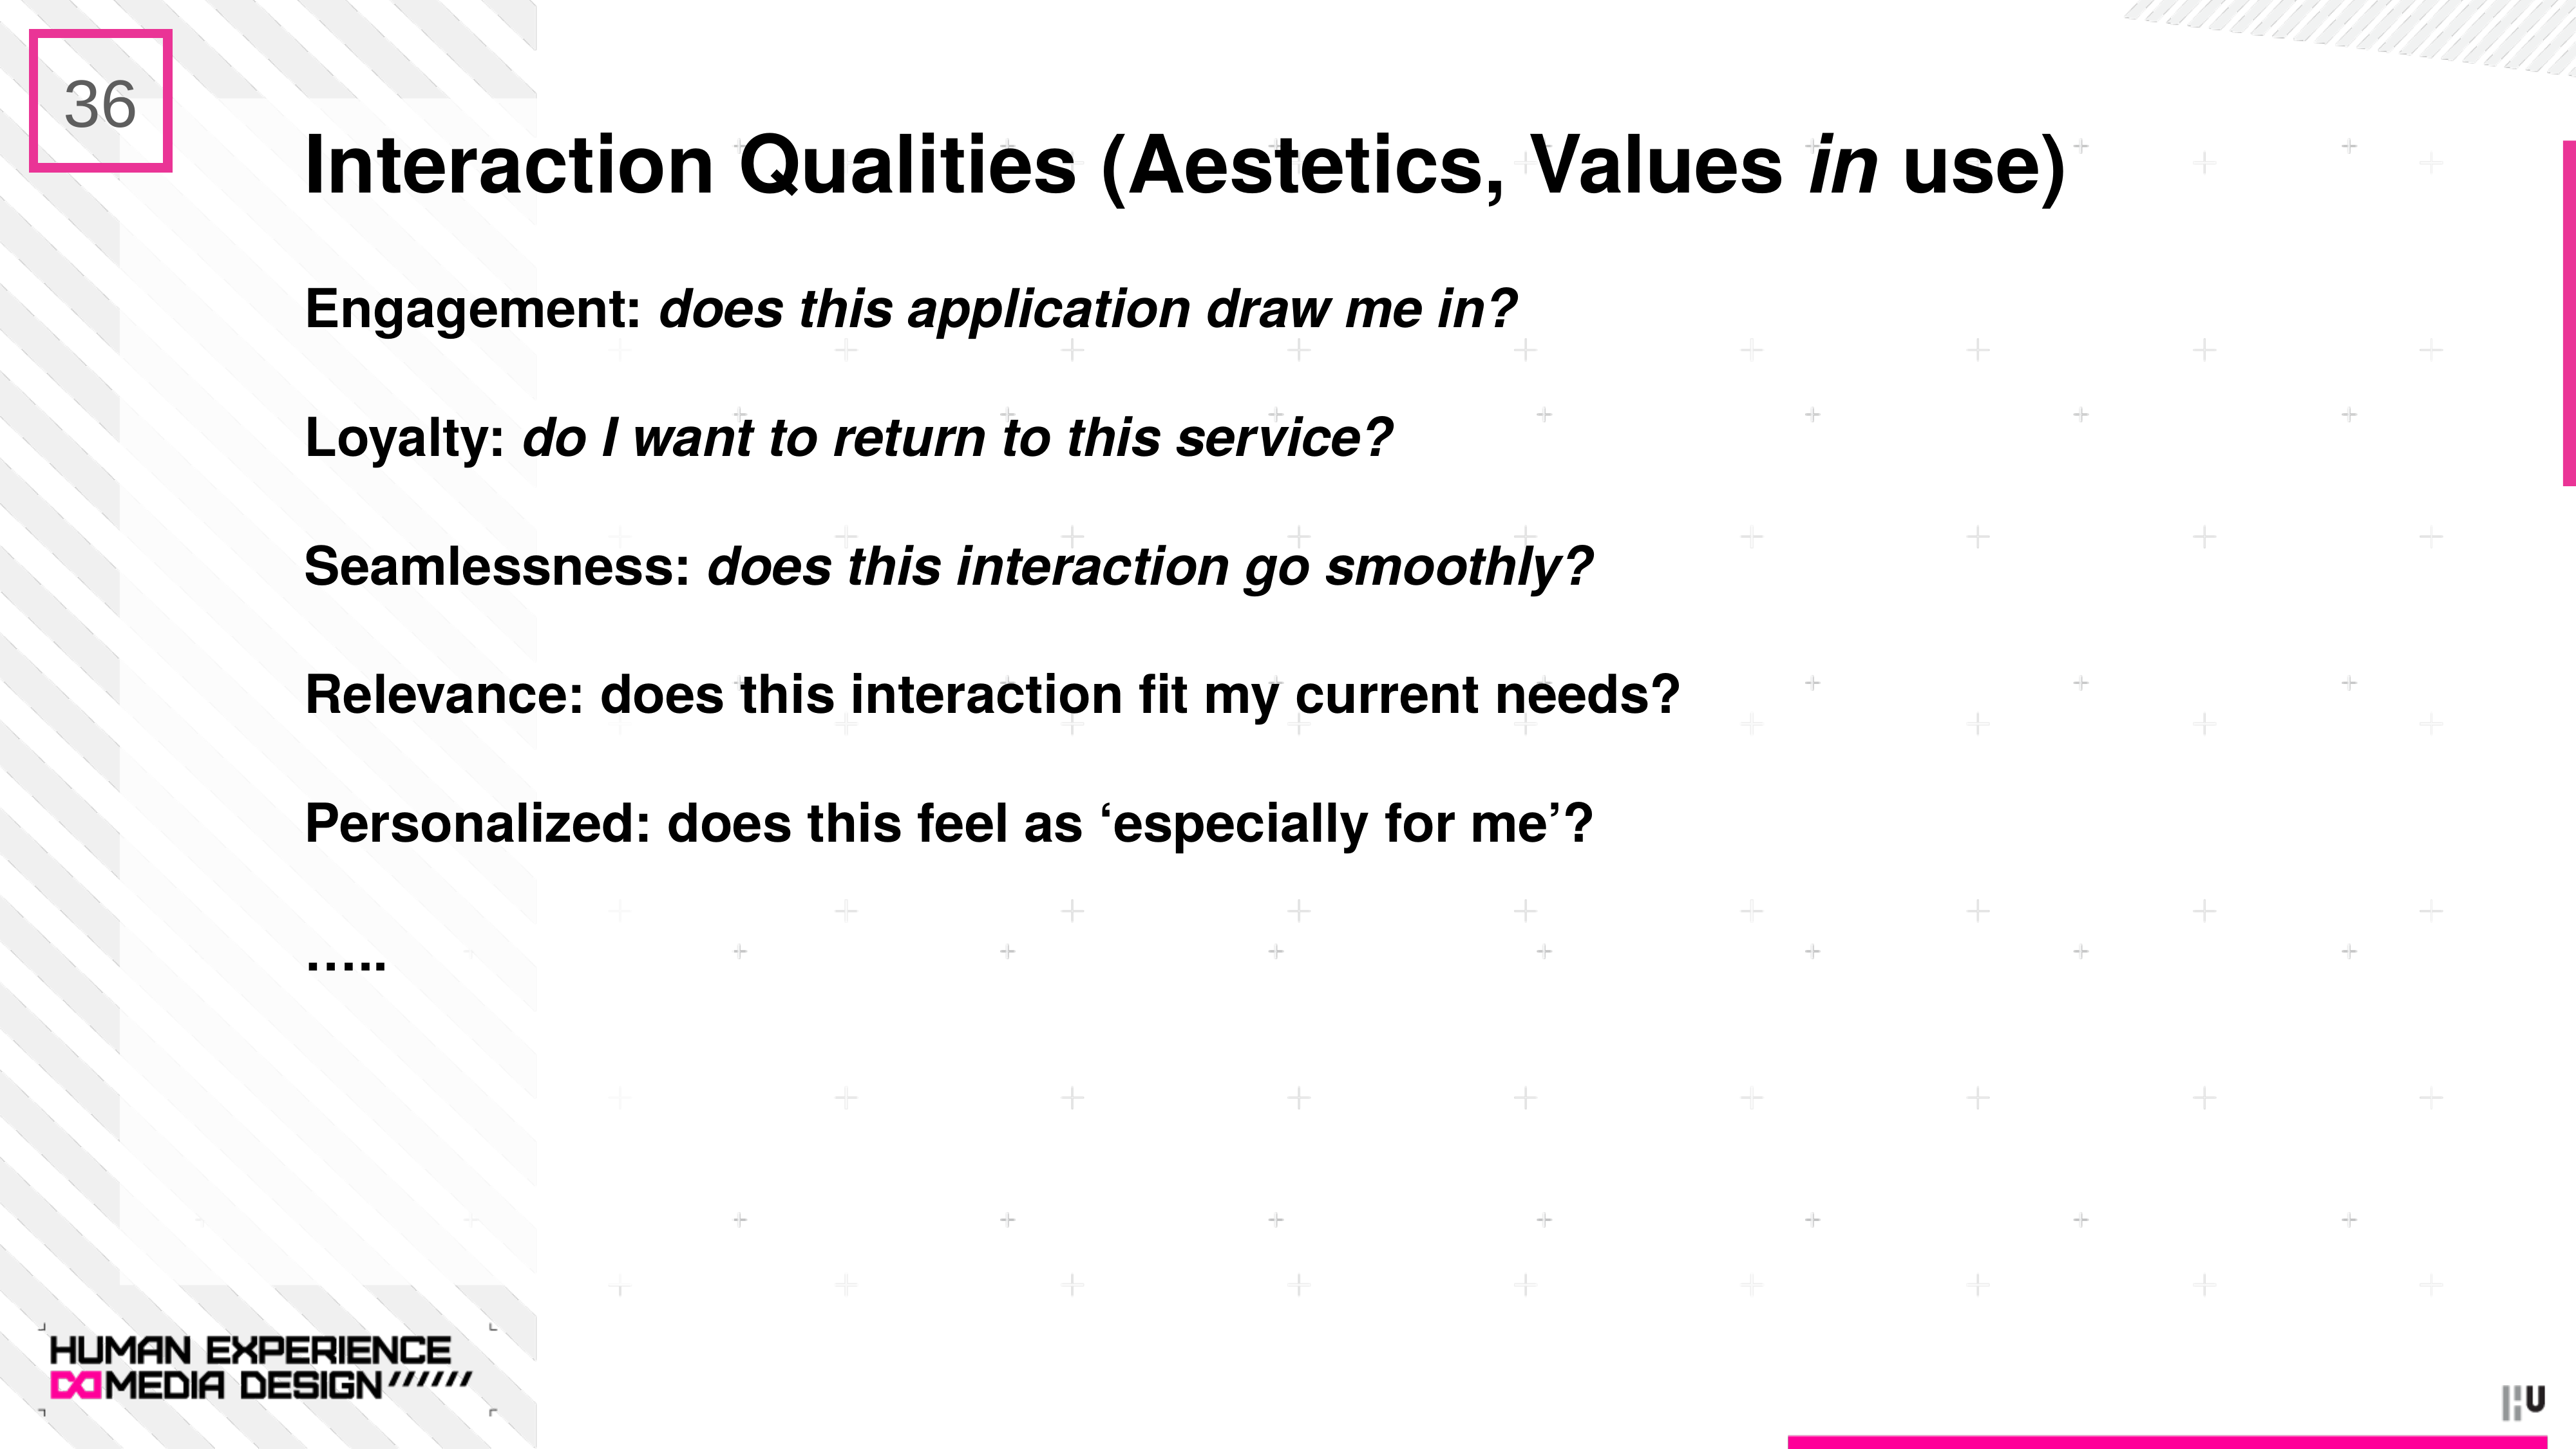

36
Interaction Qualities (Aestetics, Values in use)

Engagement: does this application draw me in?

Loyalty: do I want to return to this service?

Seamlessness: does this interaction go smoothly?

Relevance: does this interaction fit my current needs?

Personalized: does this feel as ‘especially for me’?

…..